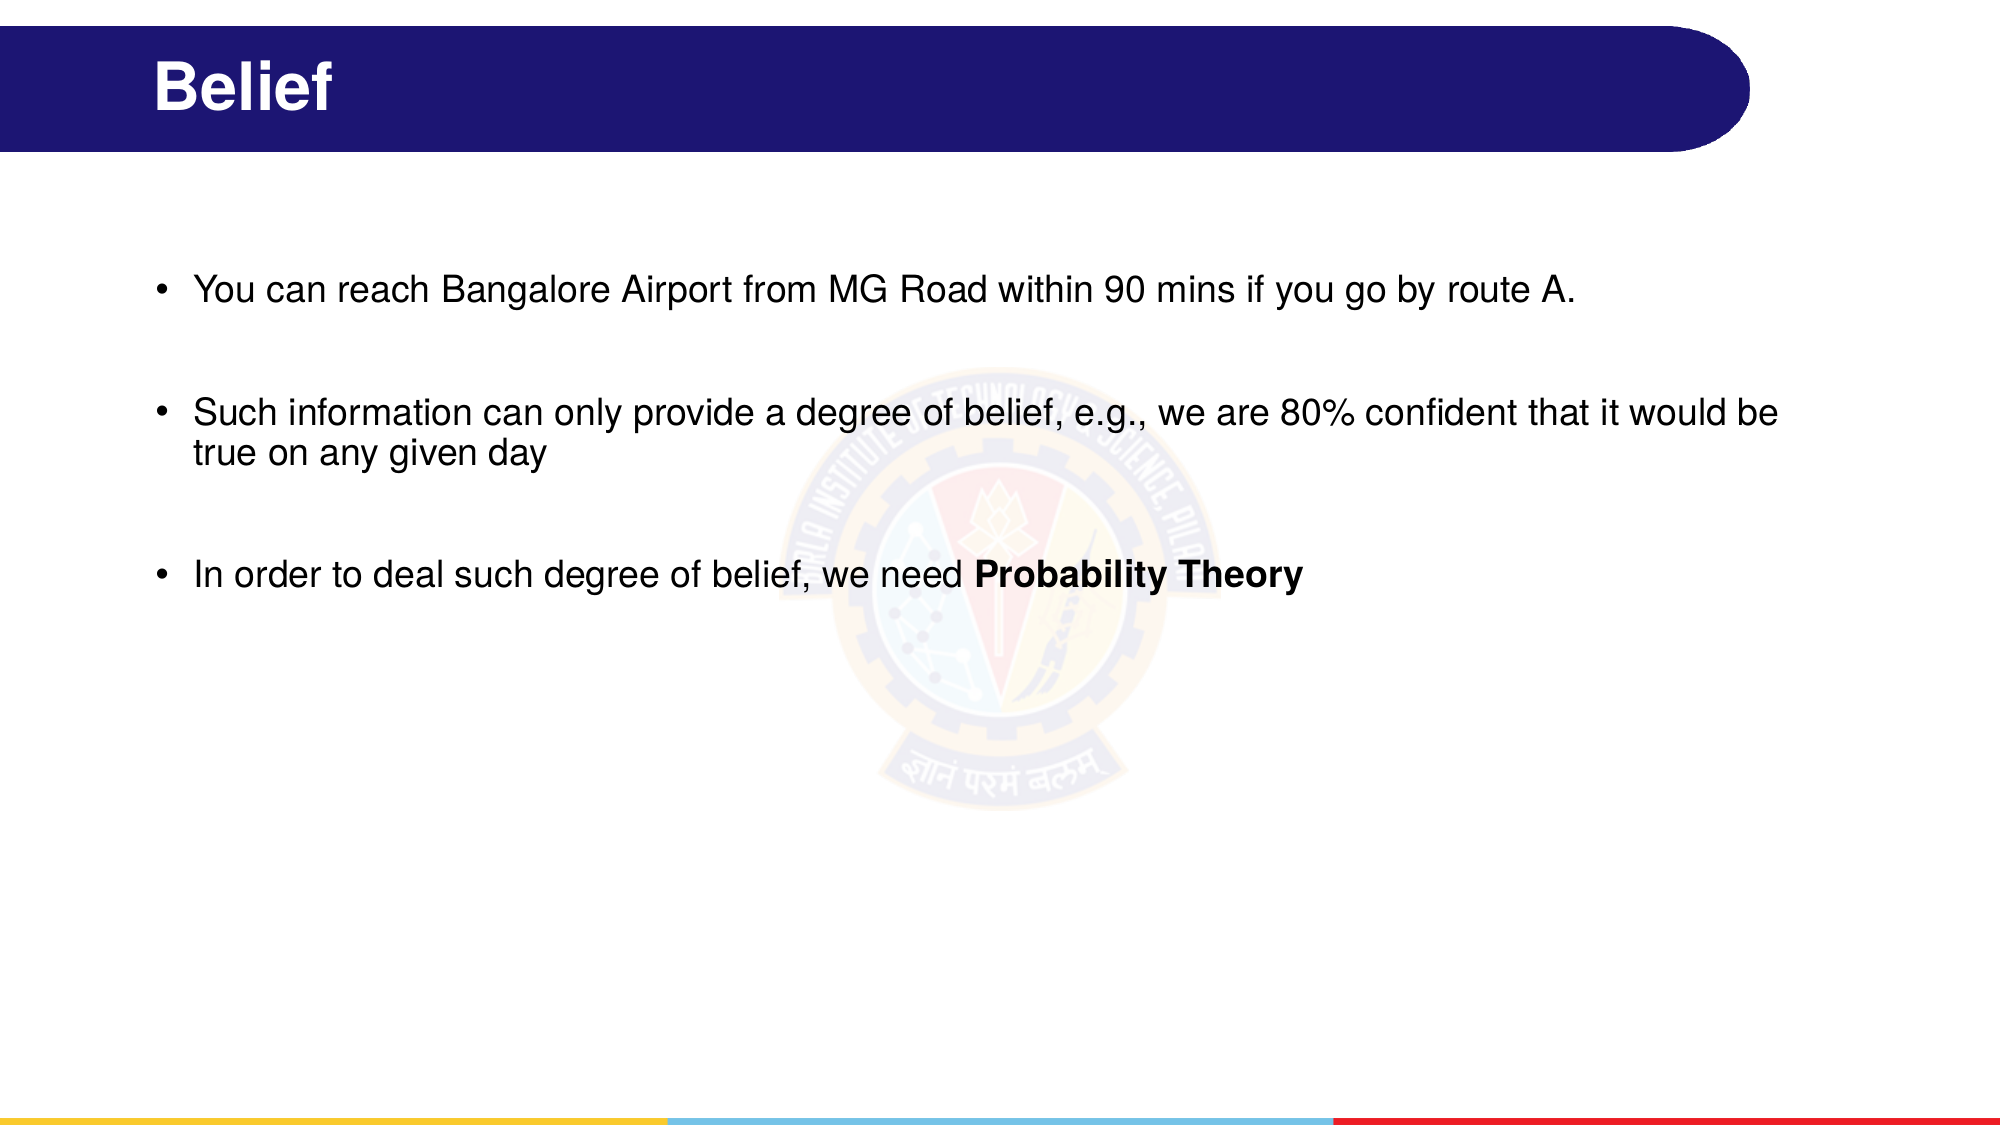

# Belief

You can reach Bangalore Airport from MG Road within 90 mins if you go by route A.

Such information can only provide a degree of belief, e.g., we are 80% confident that it would be true on any given day

In order to deal such degree of belief, we need Probability Theory